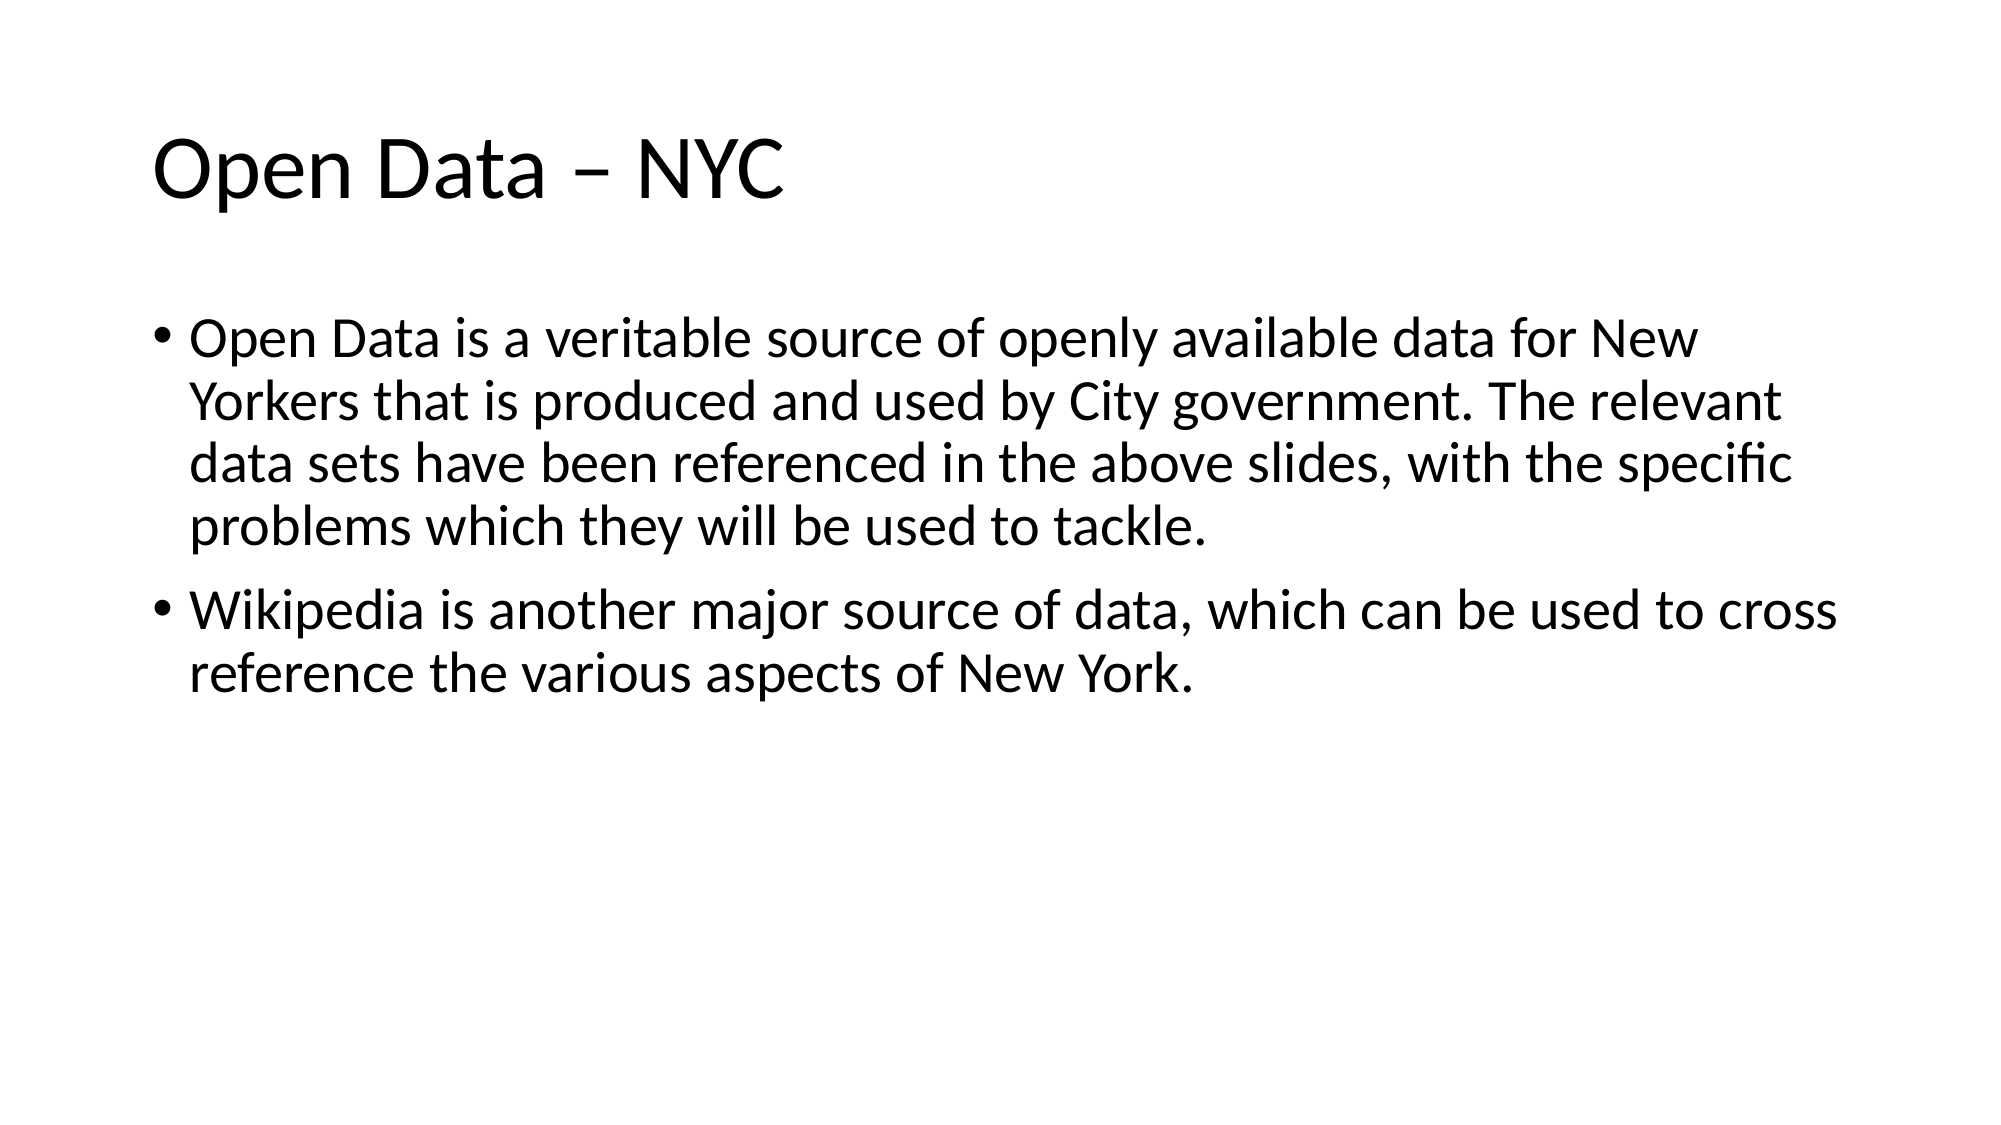

# Open Data – NYC
Open Data is a veritable source of openly available data for New Yorkers that is produced and used by City government. The relevant data sets have been referenced in the above slides, with the specific problems which they will be used to tackle.
Wikipedia is another major source of data, which can be used to cross reference the various aspects of New York.